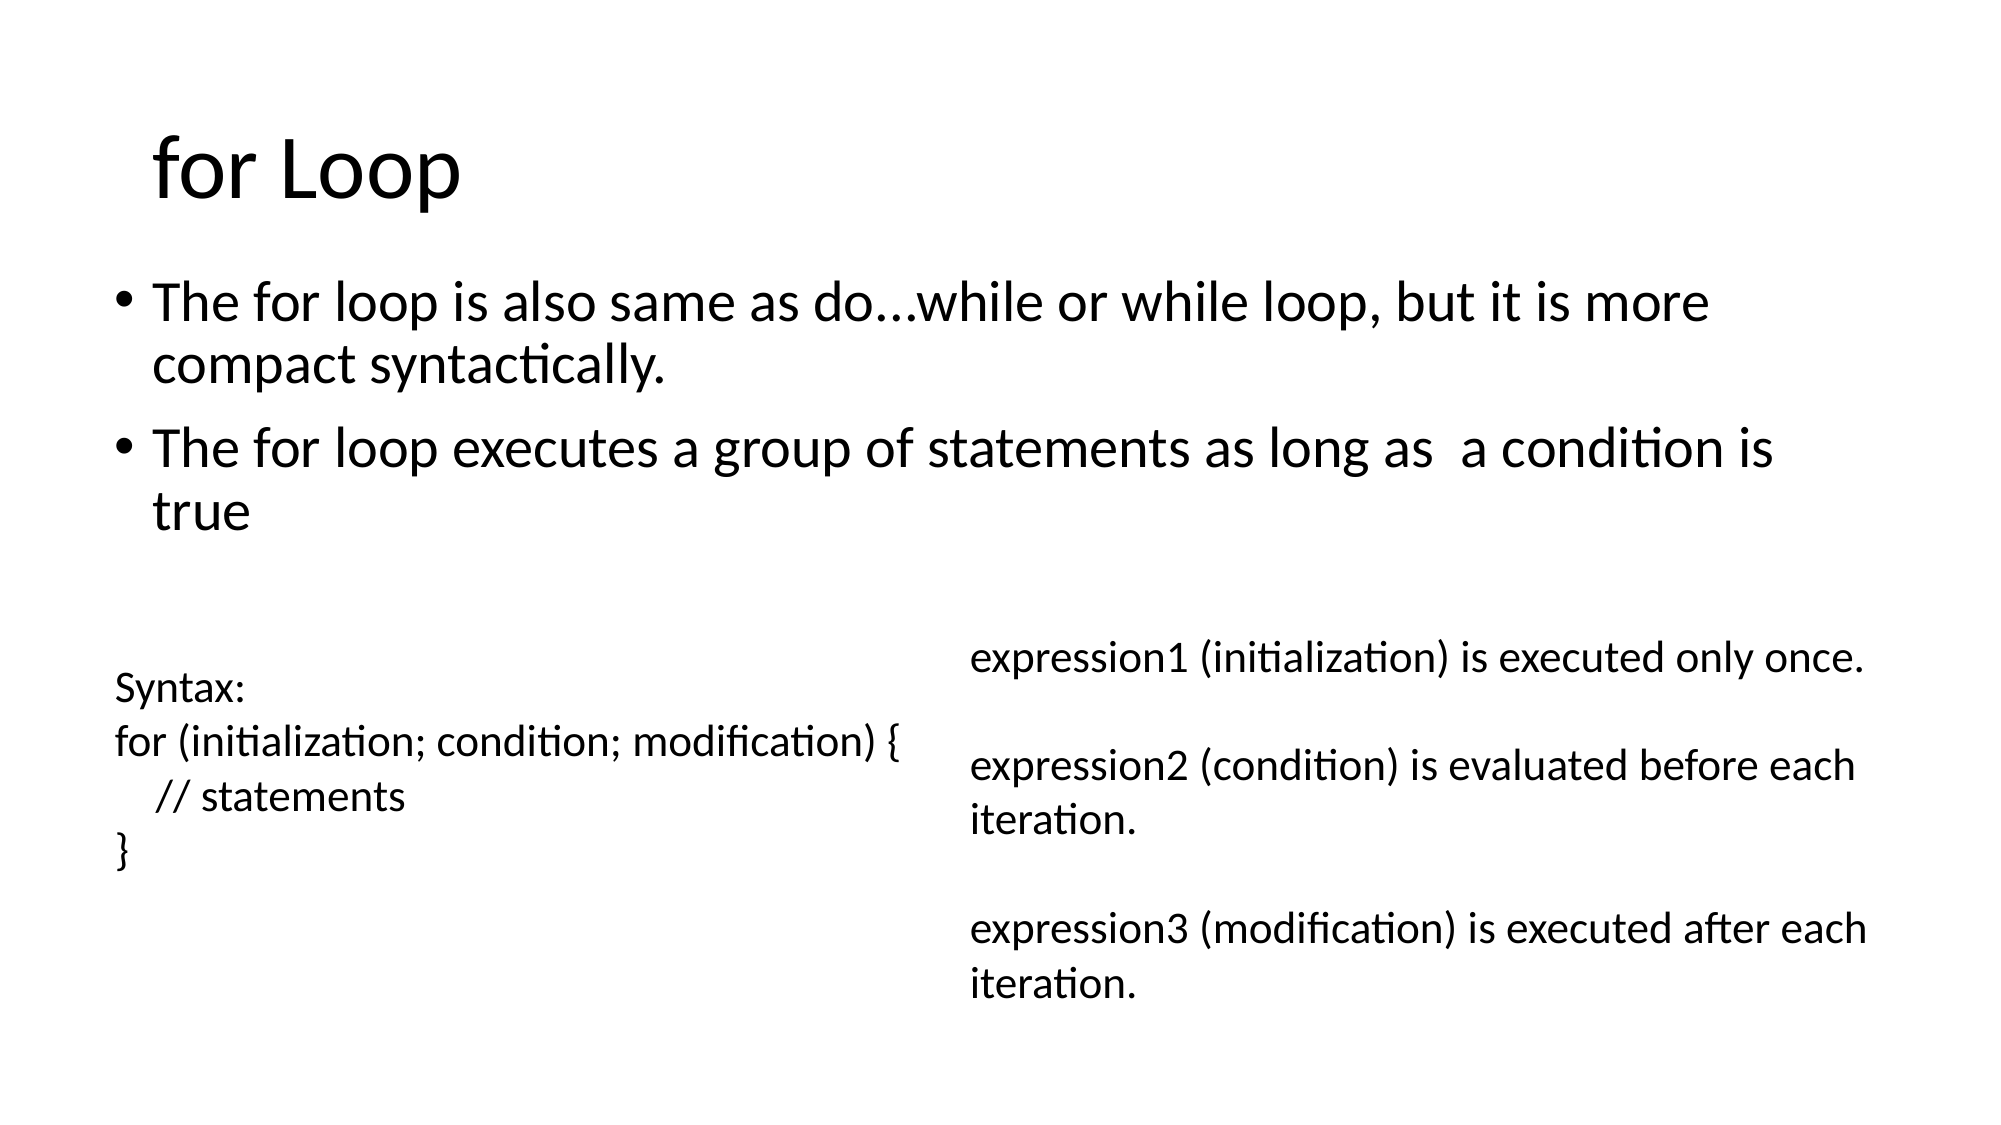

# for Loop
The for loop is also same as do...while or while loop, but it is more compact syntactically.
The for loop executes a group of statements as long as  a condition is true
expression1 (initialization) is executed only once.

expression2 (condition) is evaluated before each iteration.

expression3 (modification) is executed after each iteration.
Syntax:
for (initialization; condition; modification) {
    // statements
}